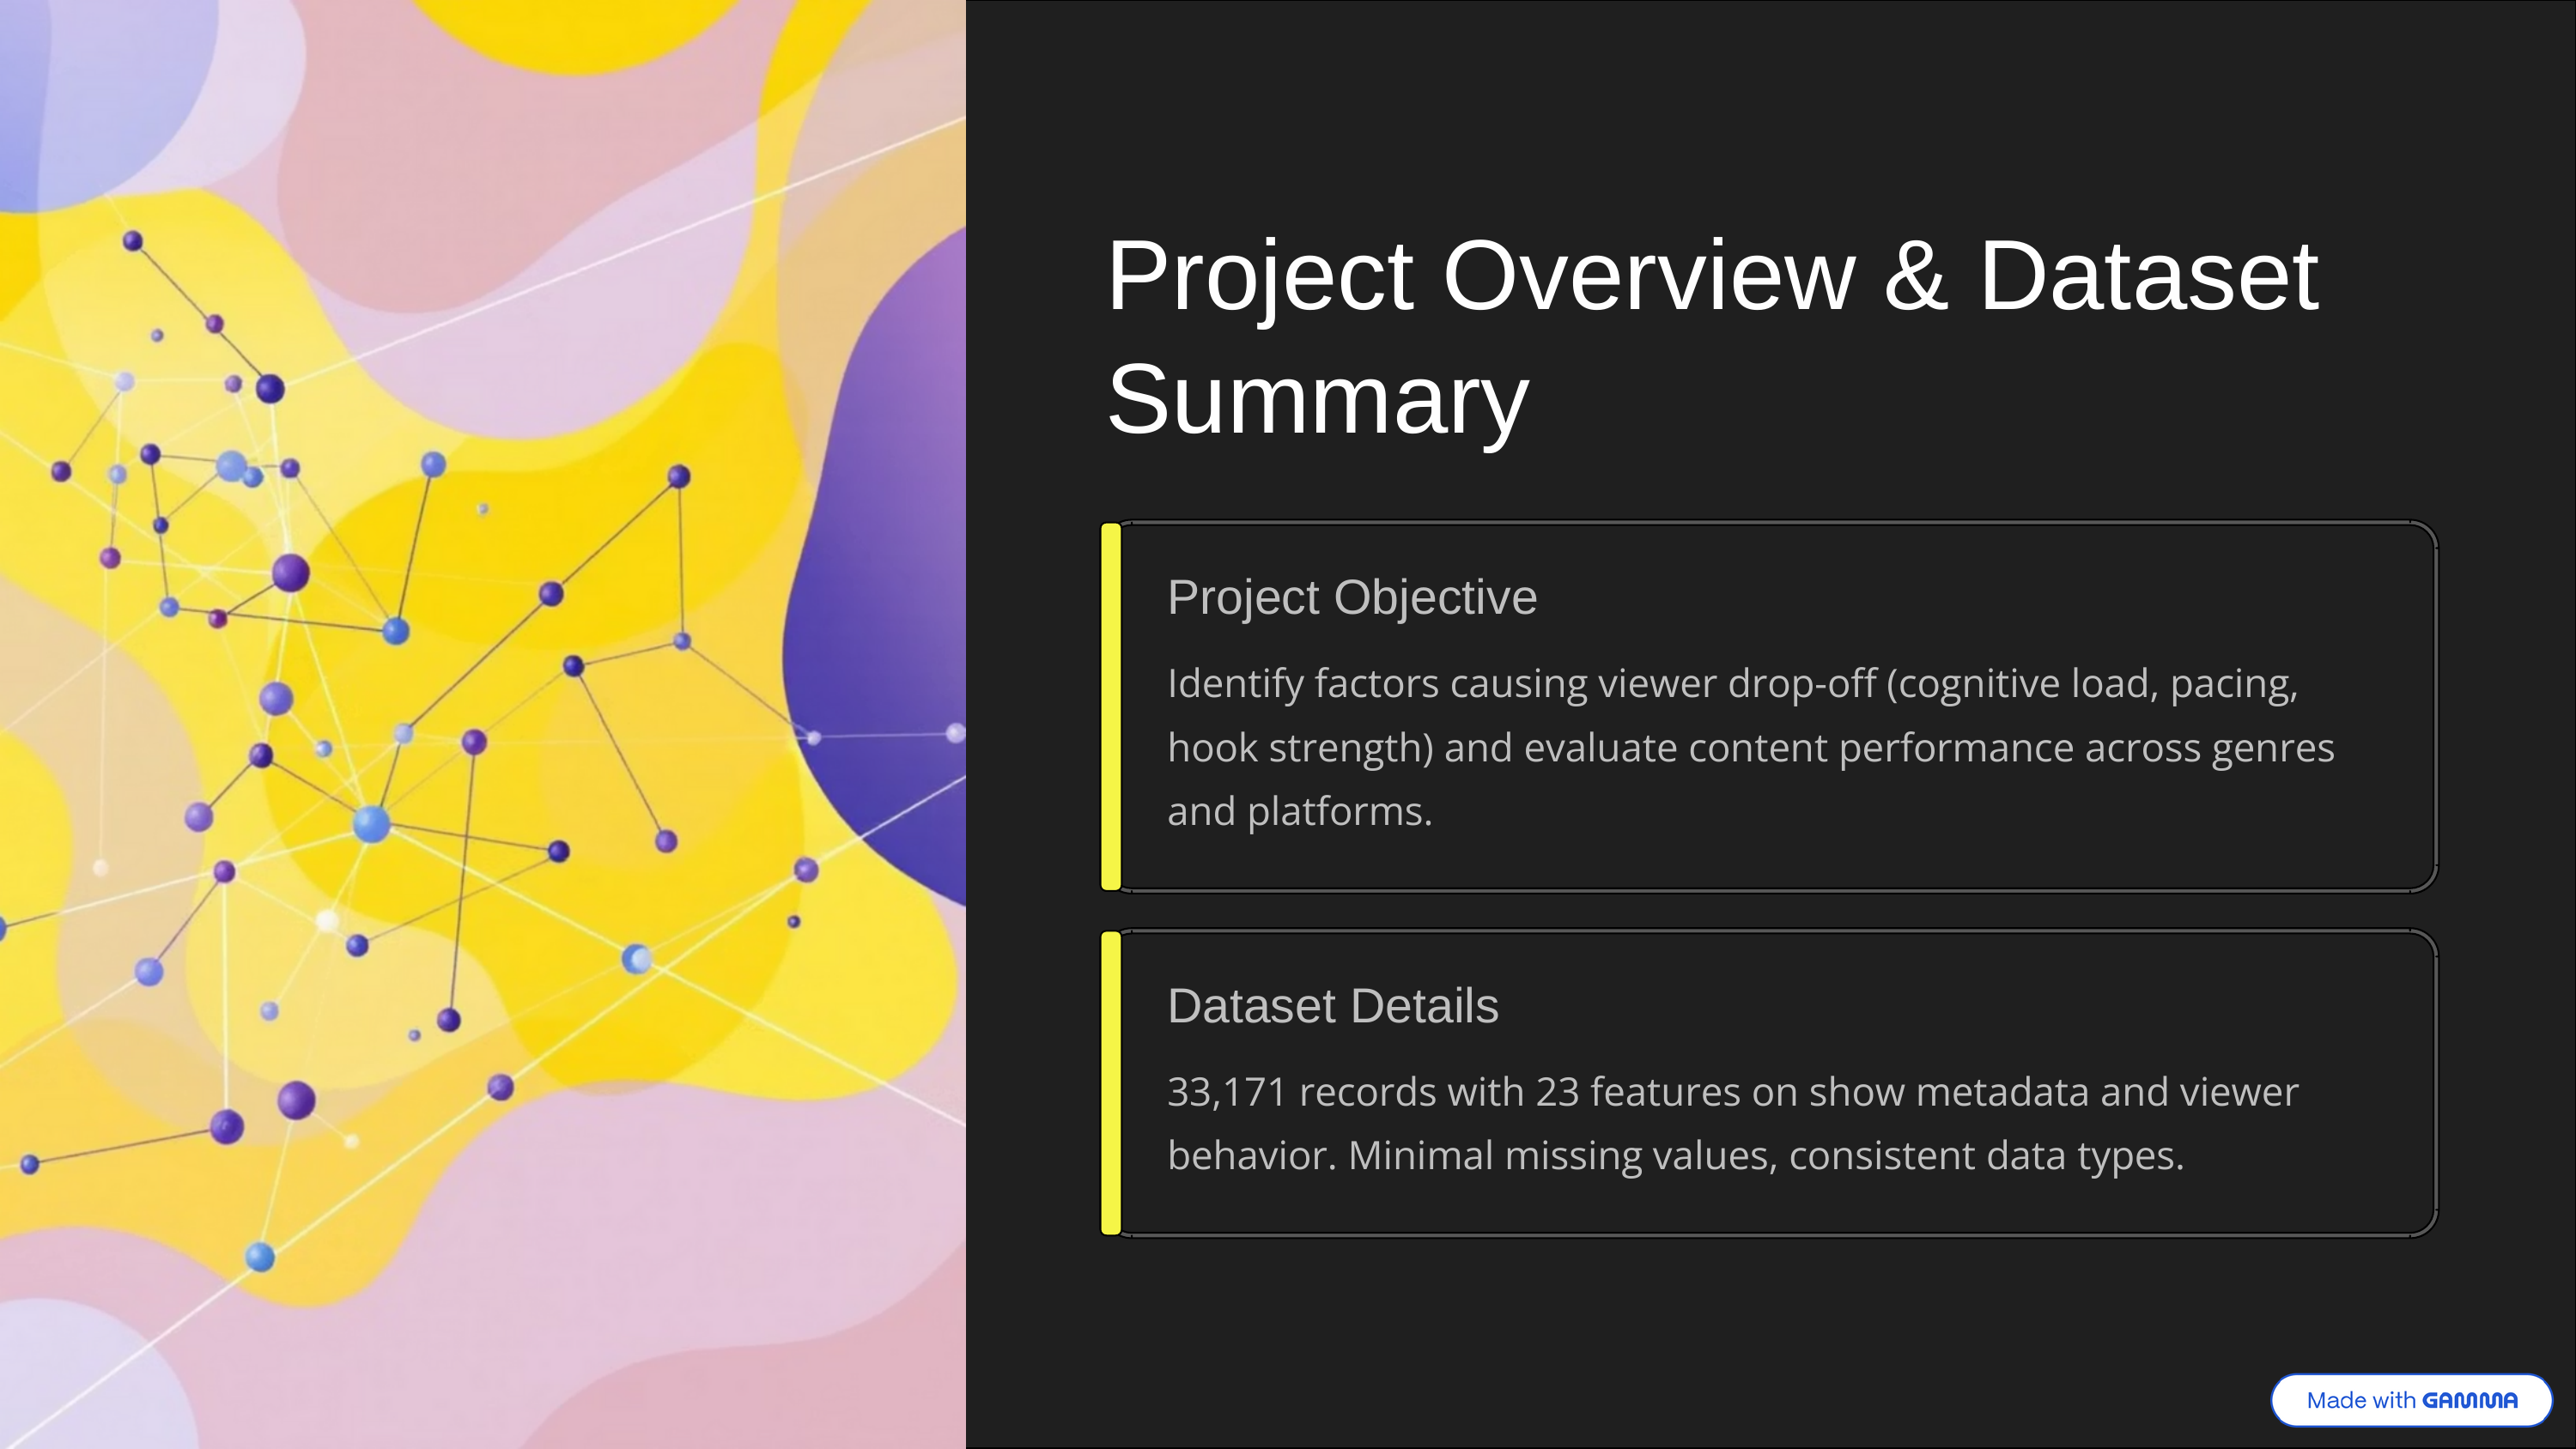

Project Overview & Dataset Summary

Project Objective
Identify factors causing viewer drop-off (cognitive load, pacing, hook strength) and evaluate content performance across genres and platforms.

Dataset Details
33,171 records with 23 features on show metadata and viewer behavior. Minimal missing values, consistent data types.